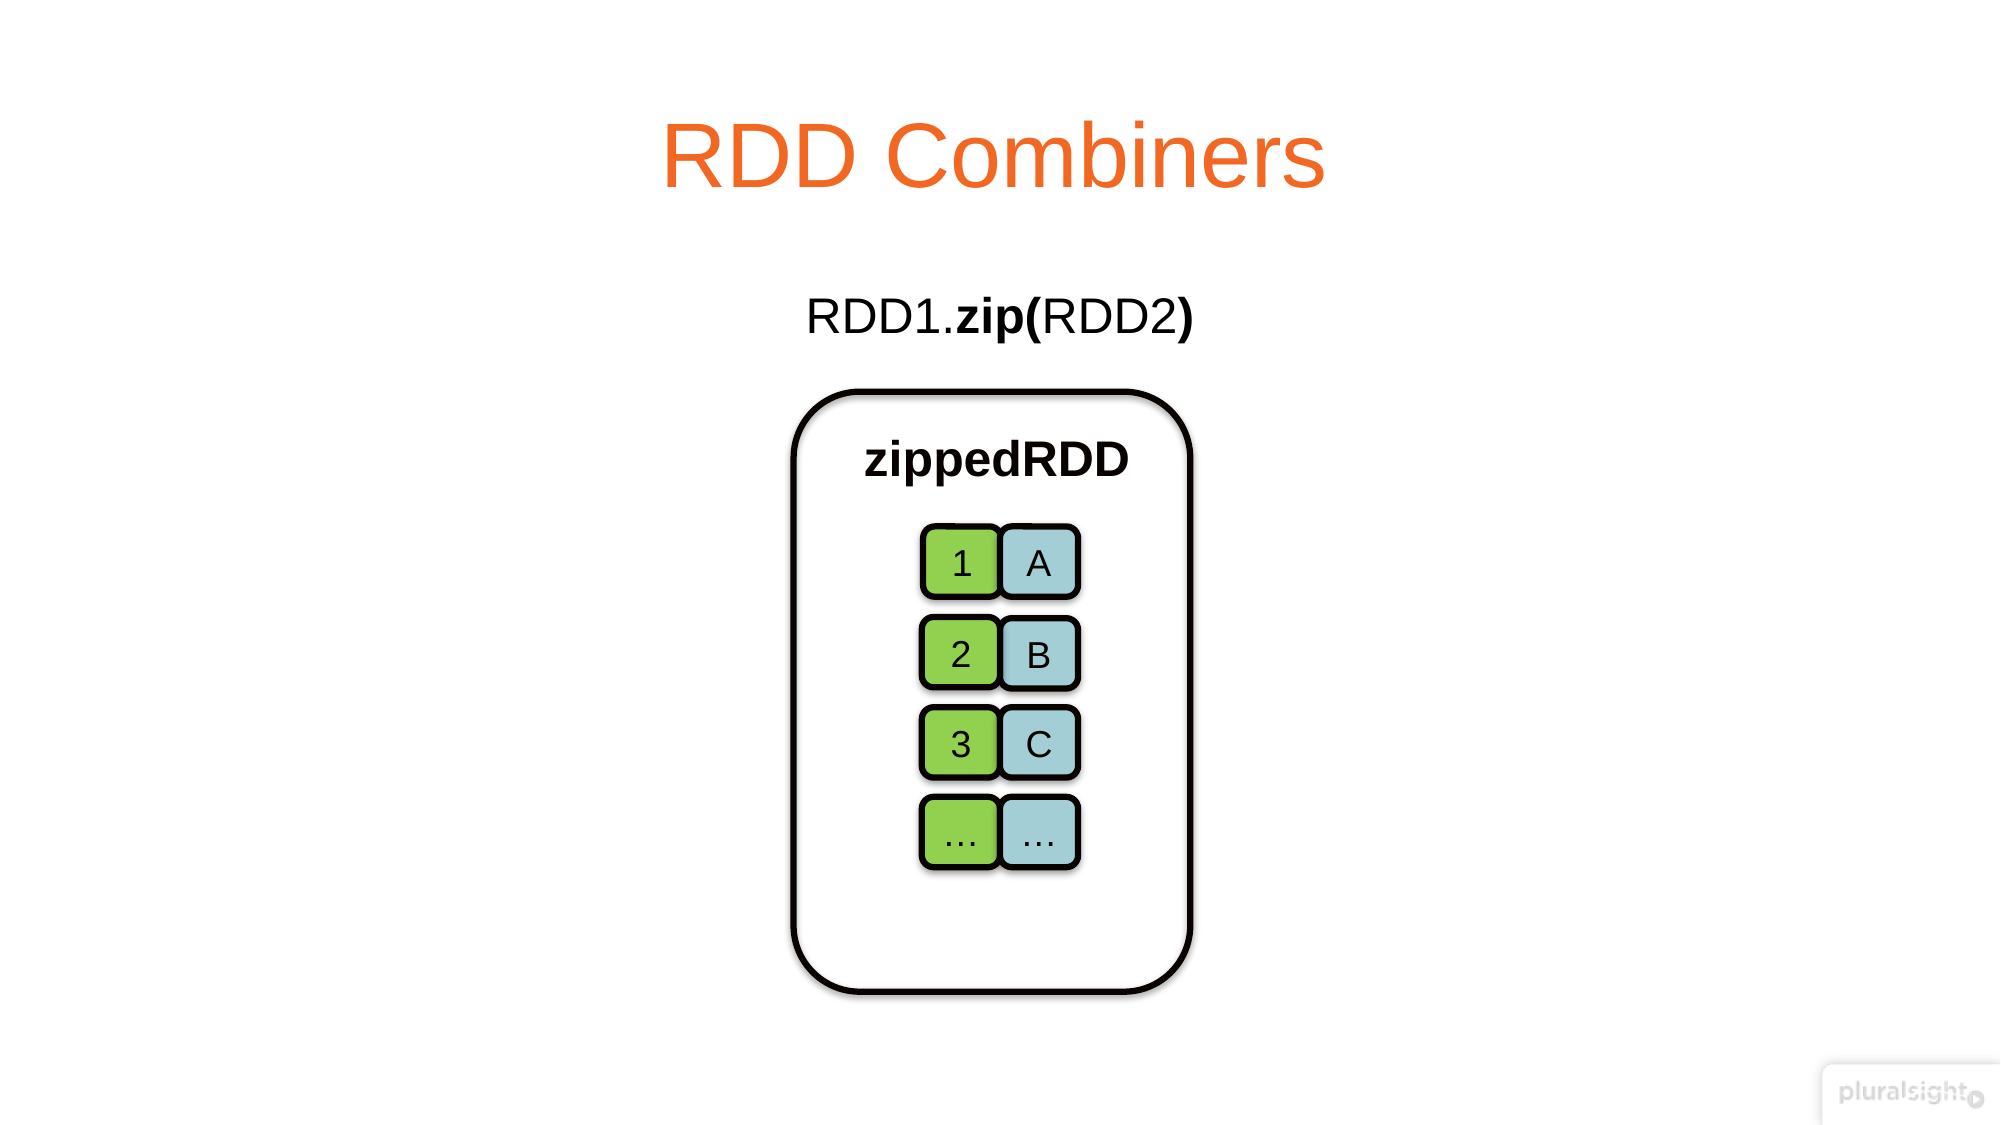

# RDD Combiners
RDD1.zip(RDD2)

zippedRDD
1
A
2
B
C
3
…
…